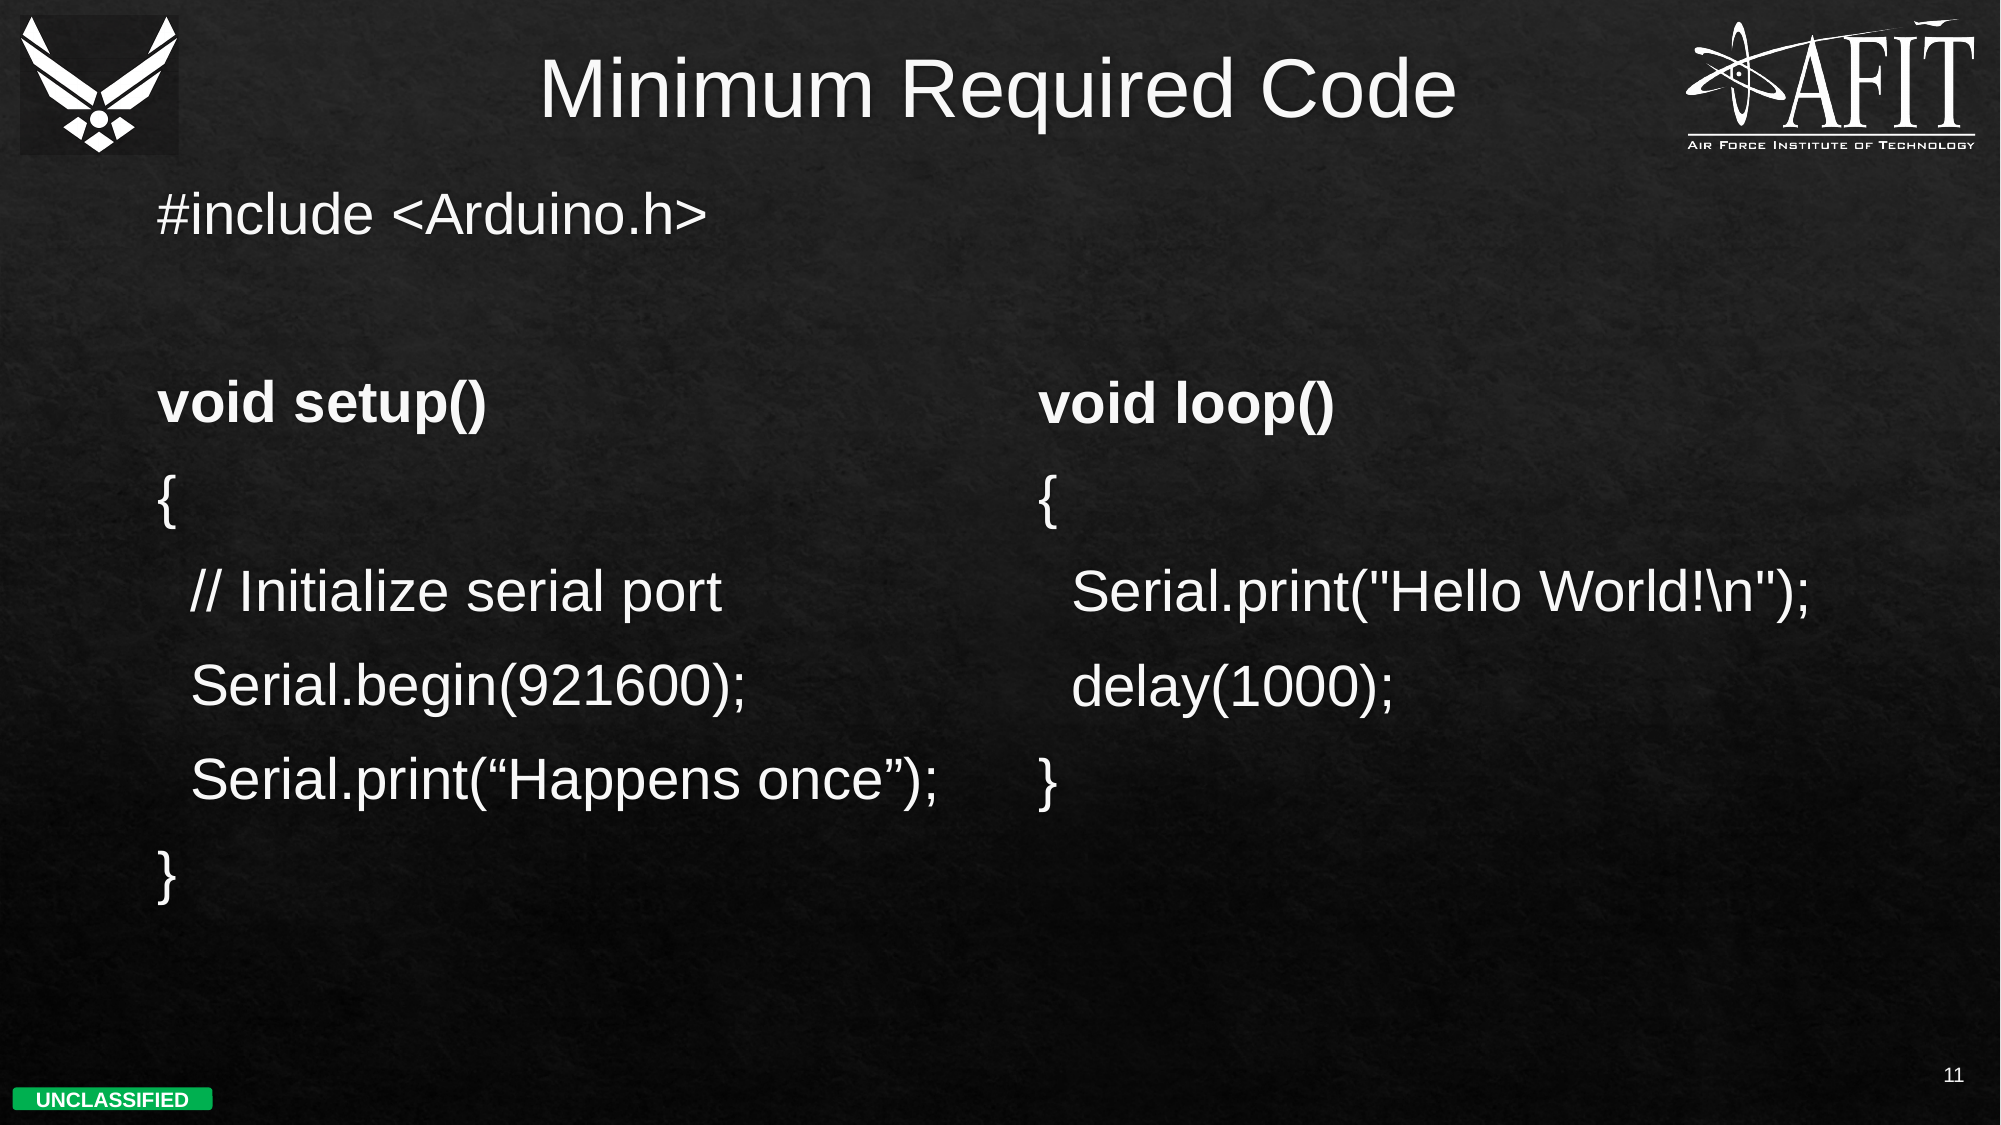

# Minimum Required Code
#include <Arduino.h>

void setup()
{
  // Initialize serial port
  Serial.begin(921600);
  Serial.print(“Happens once”);
}

void loop()
{
  Serial.print("Hello World!\n");
  delay(1000);
}
11